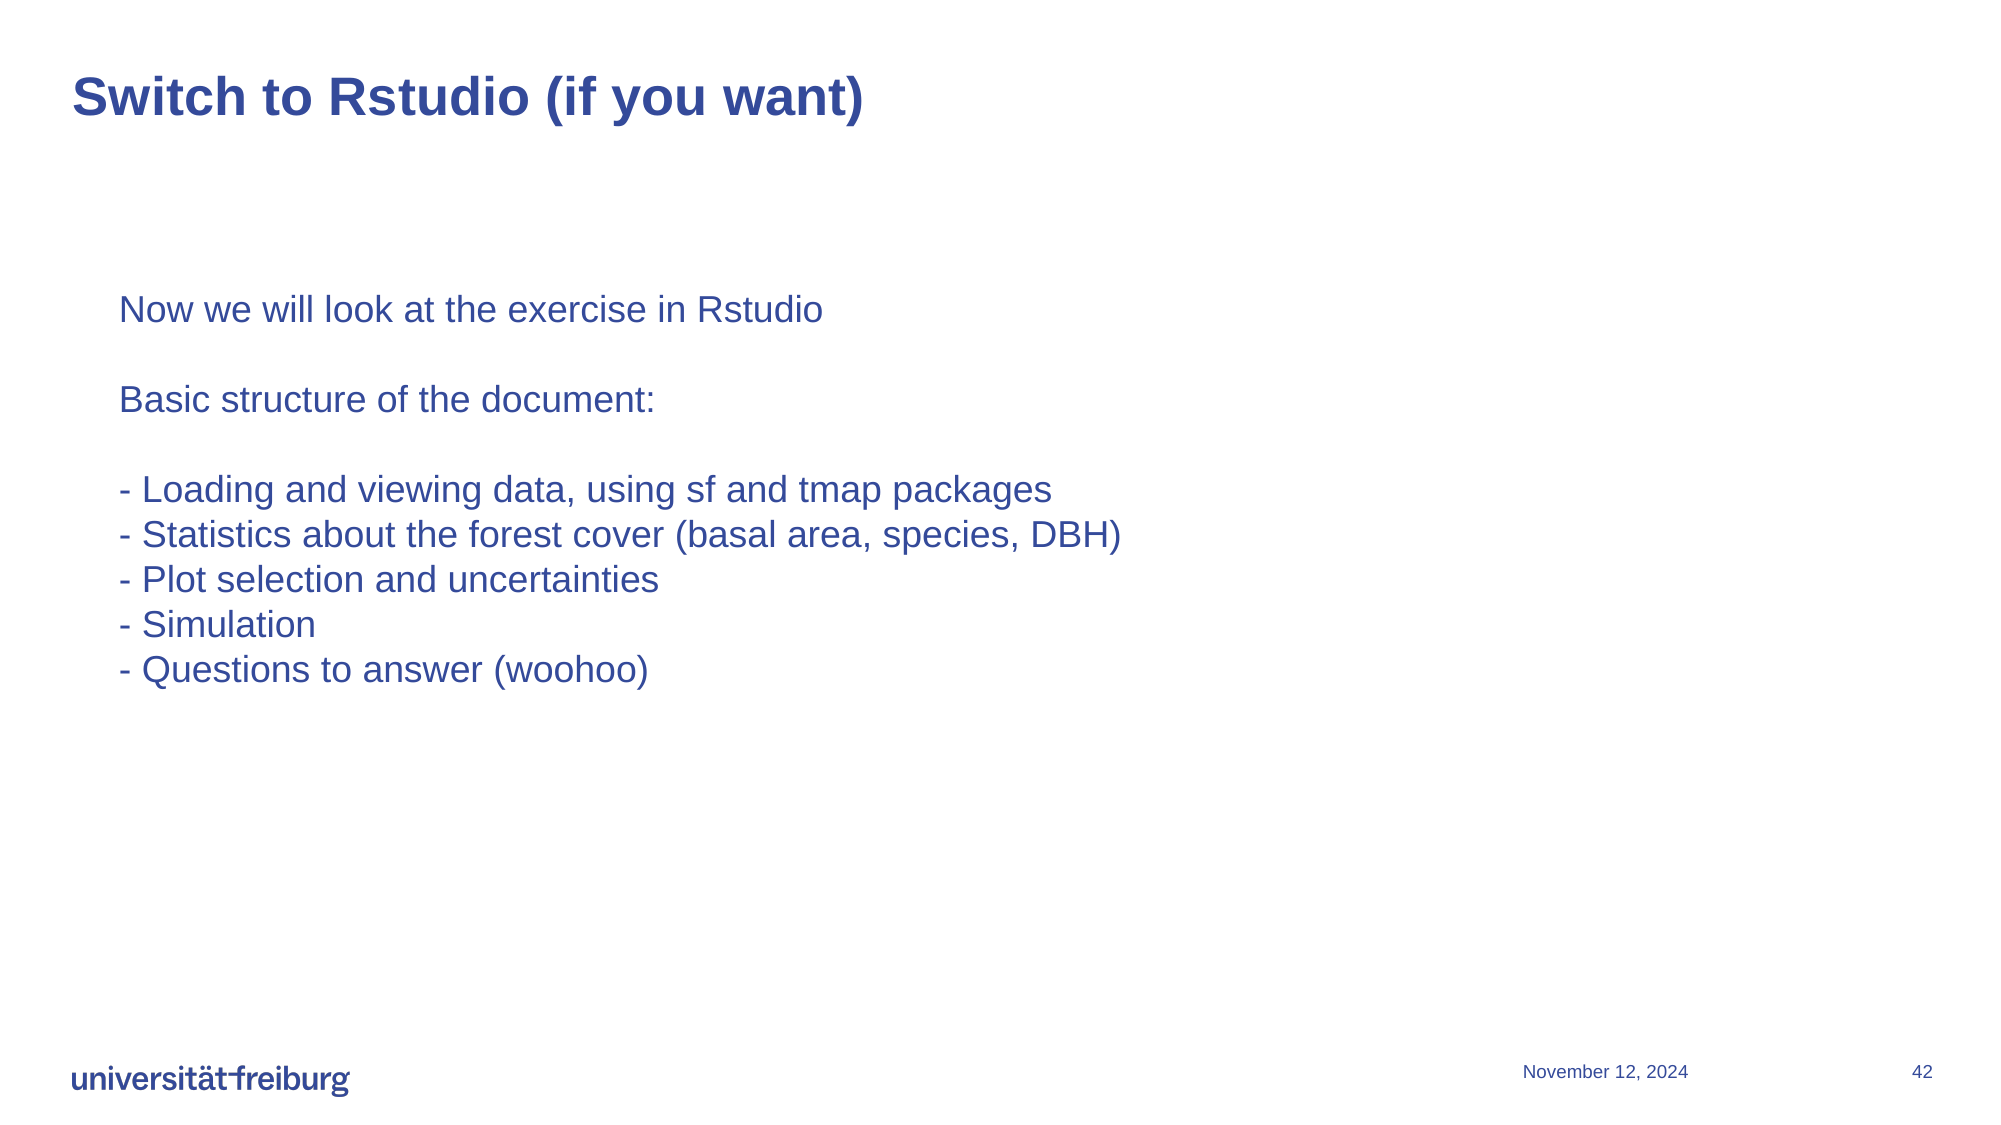

# Switch to Rstudio (if you want)
Now we will look at the exercise in Rstudio

Basic structure of the document:

- Loading and viewing data, using sf and tmap packages
- Statistics about the forest cover (basal area, species, DBH)
- Plot selection and uncertainties
- Simulation
- Questions to answer (woohoo)
November 12, 2024
42